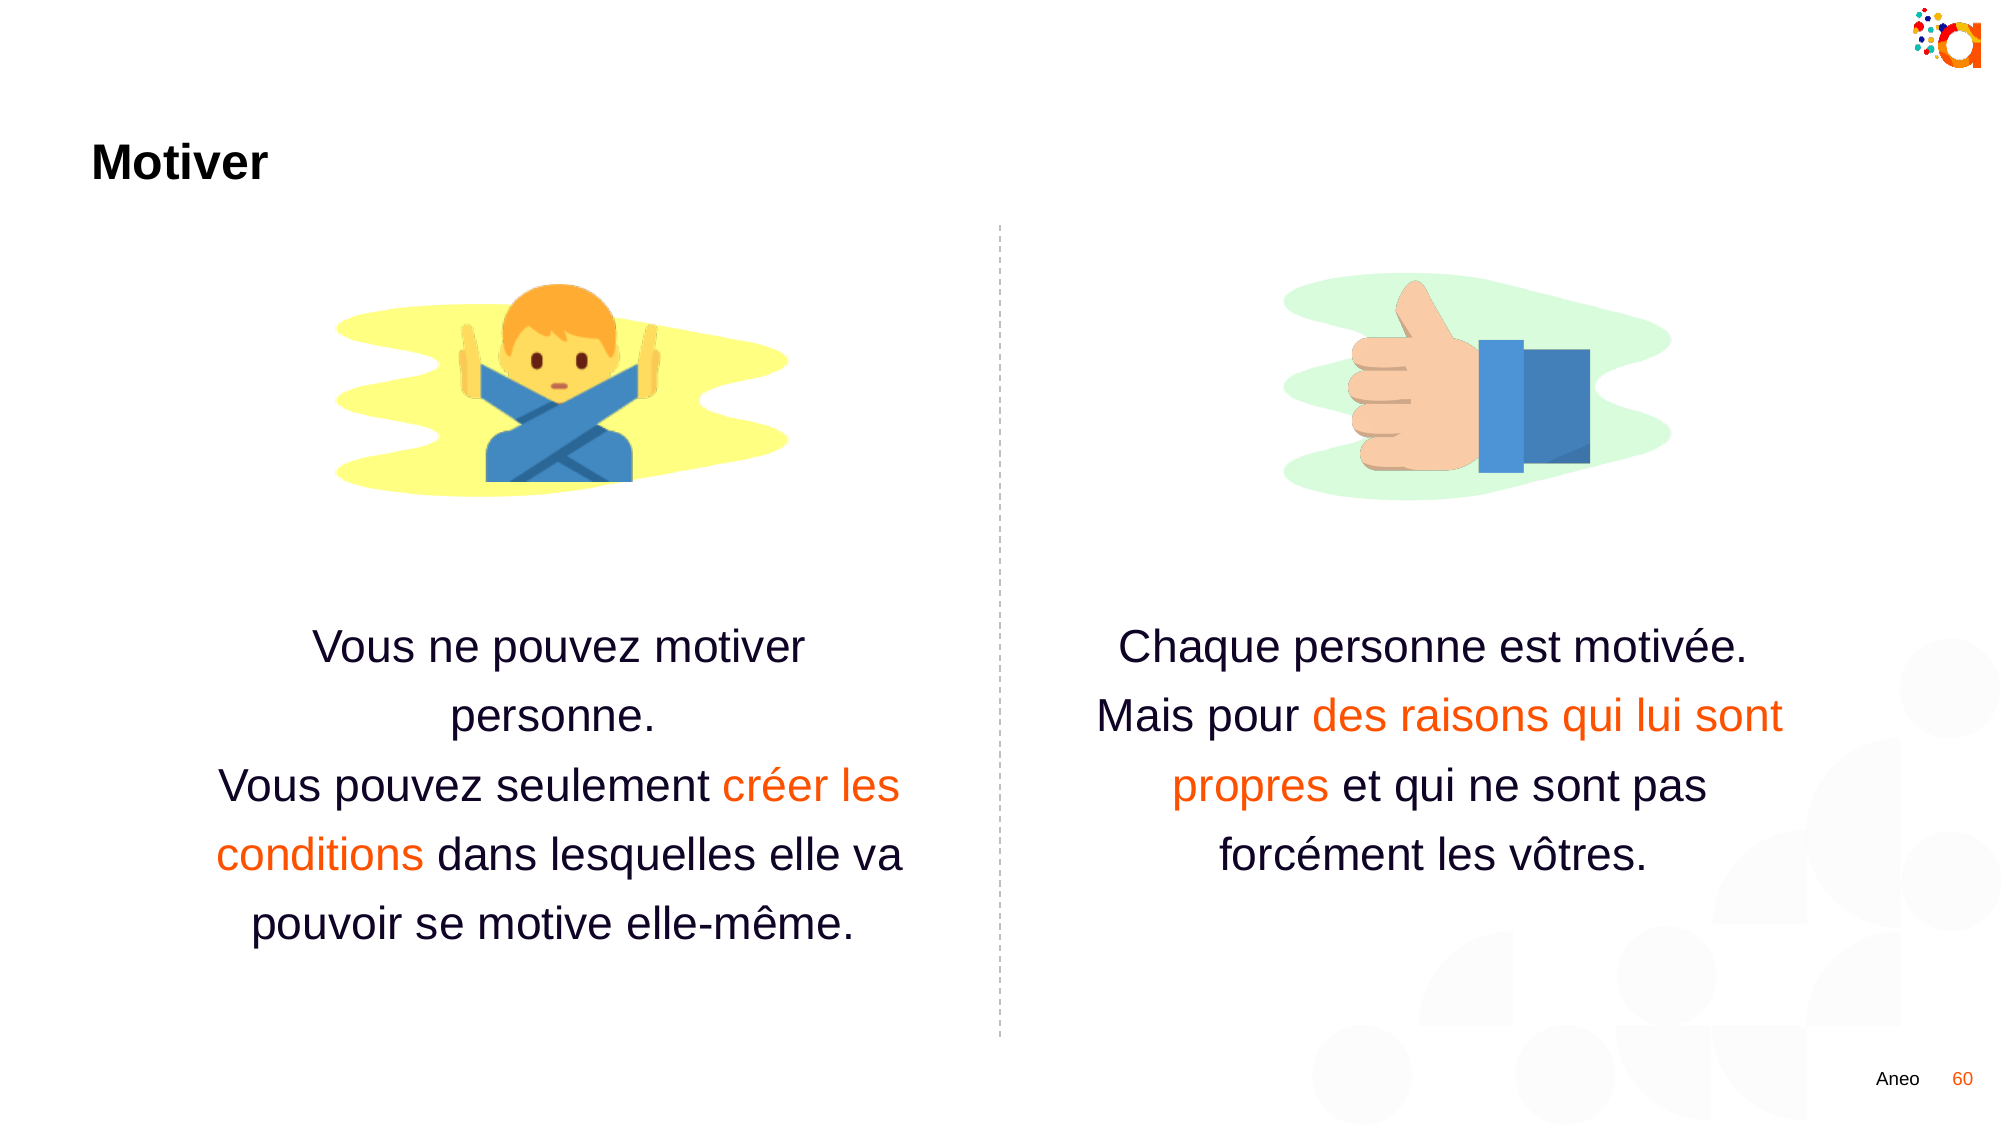

# Motiver

Vous ne pouvez motiver personne.
Vous pouvez seulement créer les conditions dans lesquelles elle va pouvoir se motive elle-même.
Chaque personne est motivée.
Mais pour des raisons qui lui sont propres et qui ne sont pas forcément les vôtres.